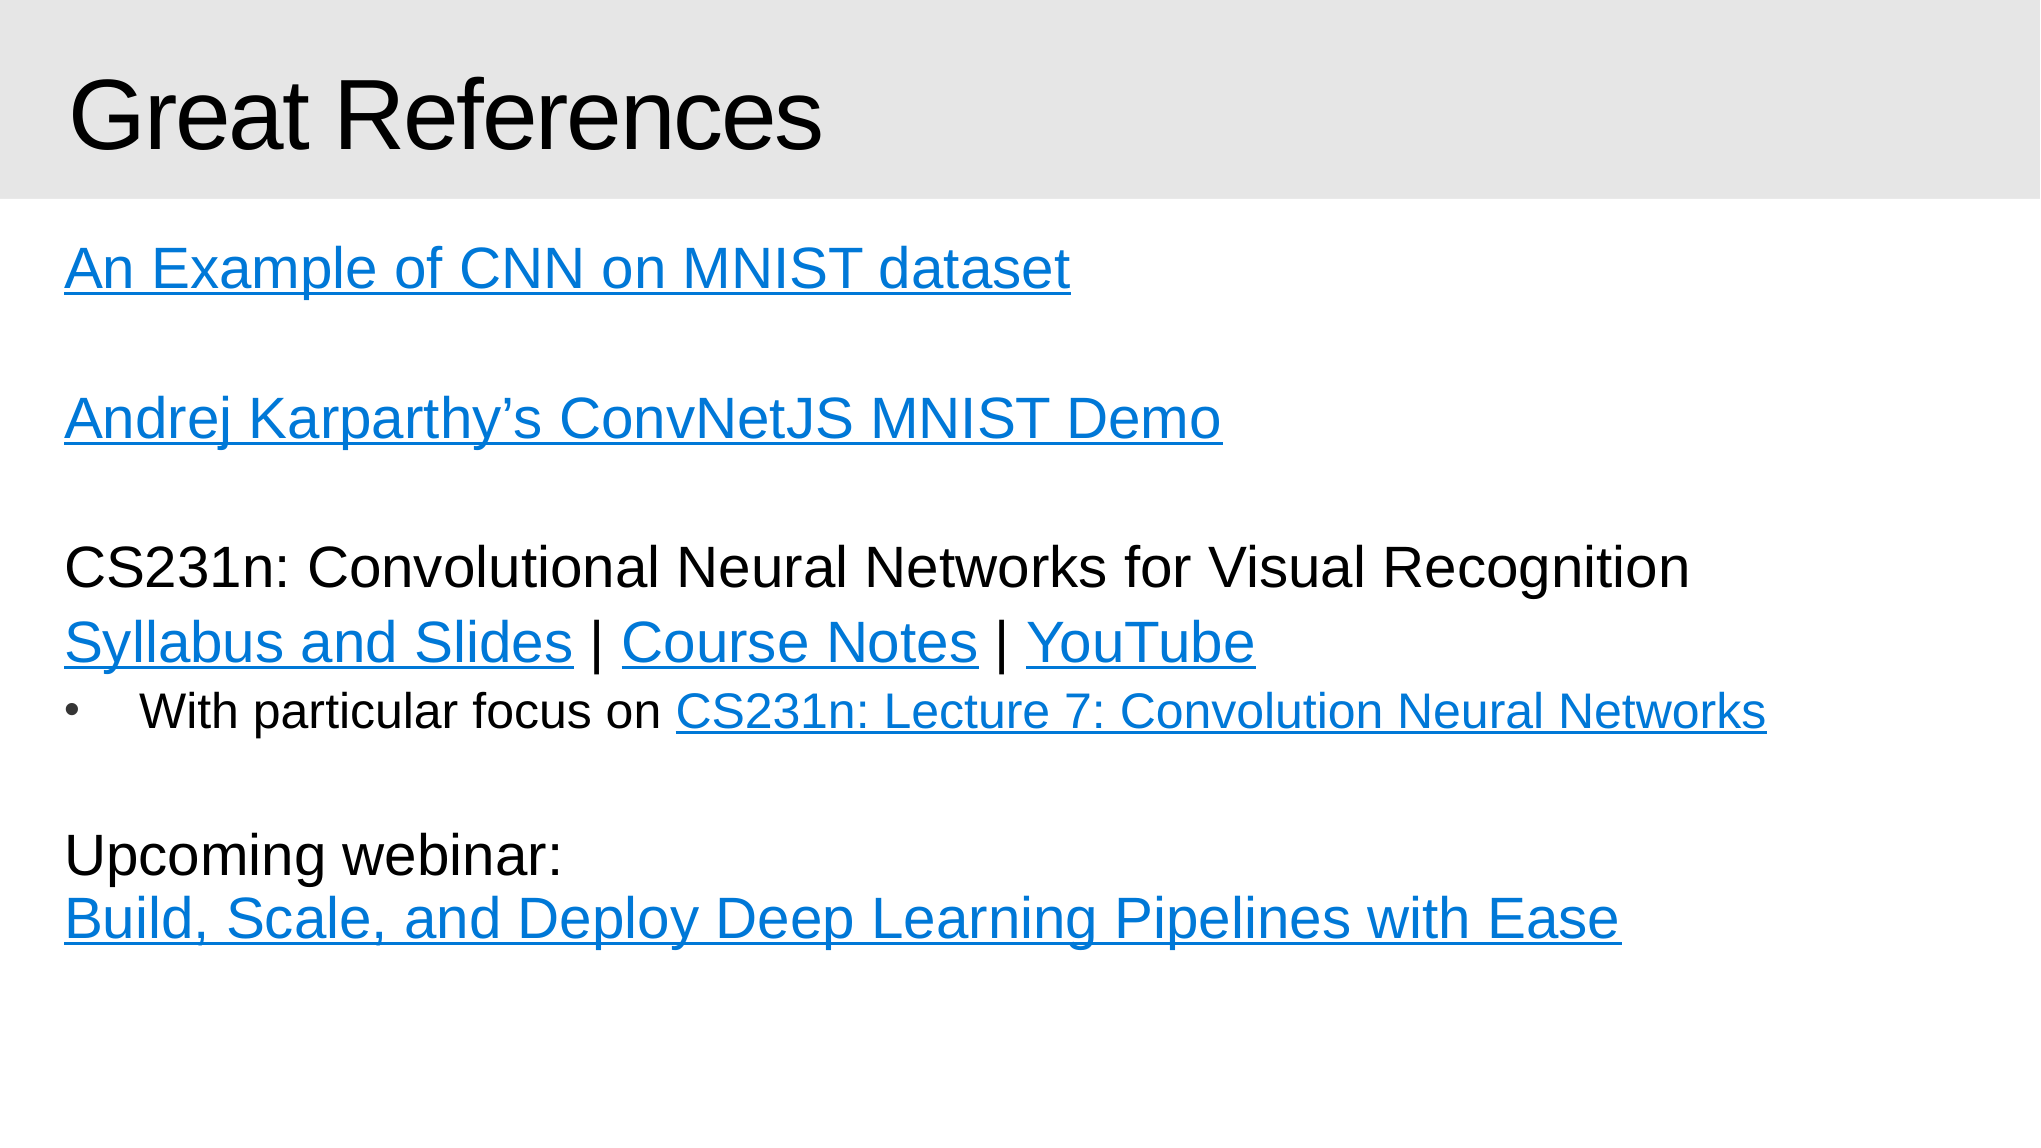

# Great References
An Example of CNN on MNIST dataset

Andrej Karparthy’s ConvNetJS MNIST Demo

CS231n: Convolutional Neural Networks for Visual Recognition
Syllabus and Slides | Course Notes | YouTube
With particular focus on CS231n: Lecture 7: Convolution Neural Networks

Upcoming webinar: Build, Scale, and Deploy Deep Learning Pipelines with Ease